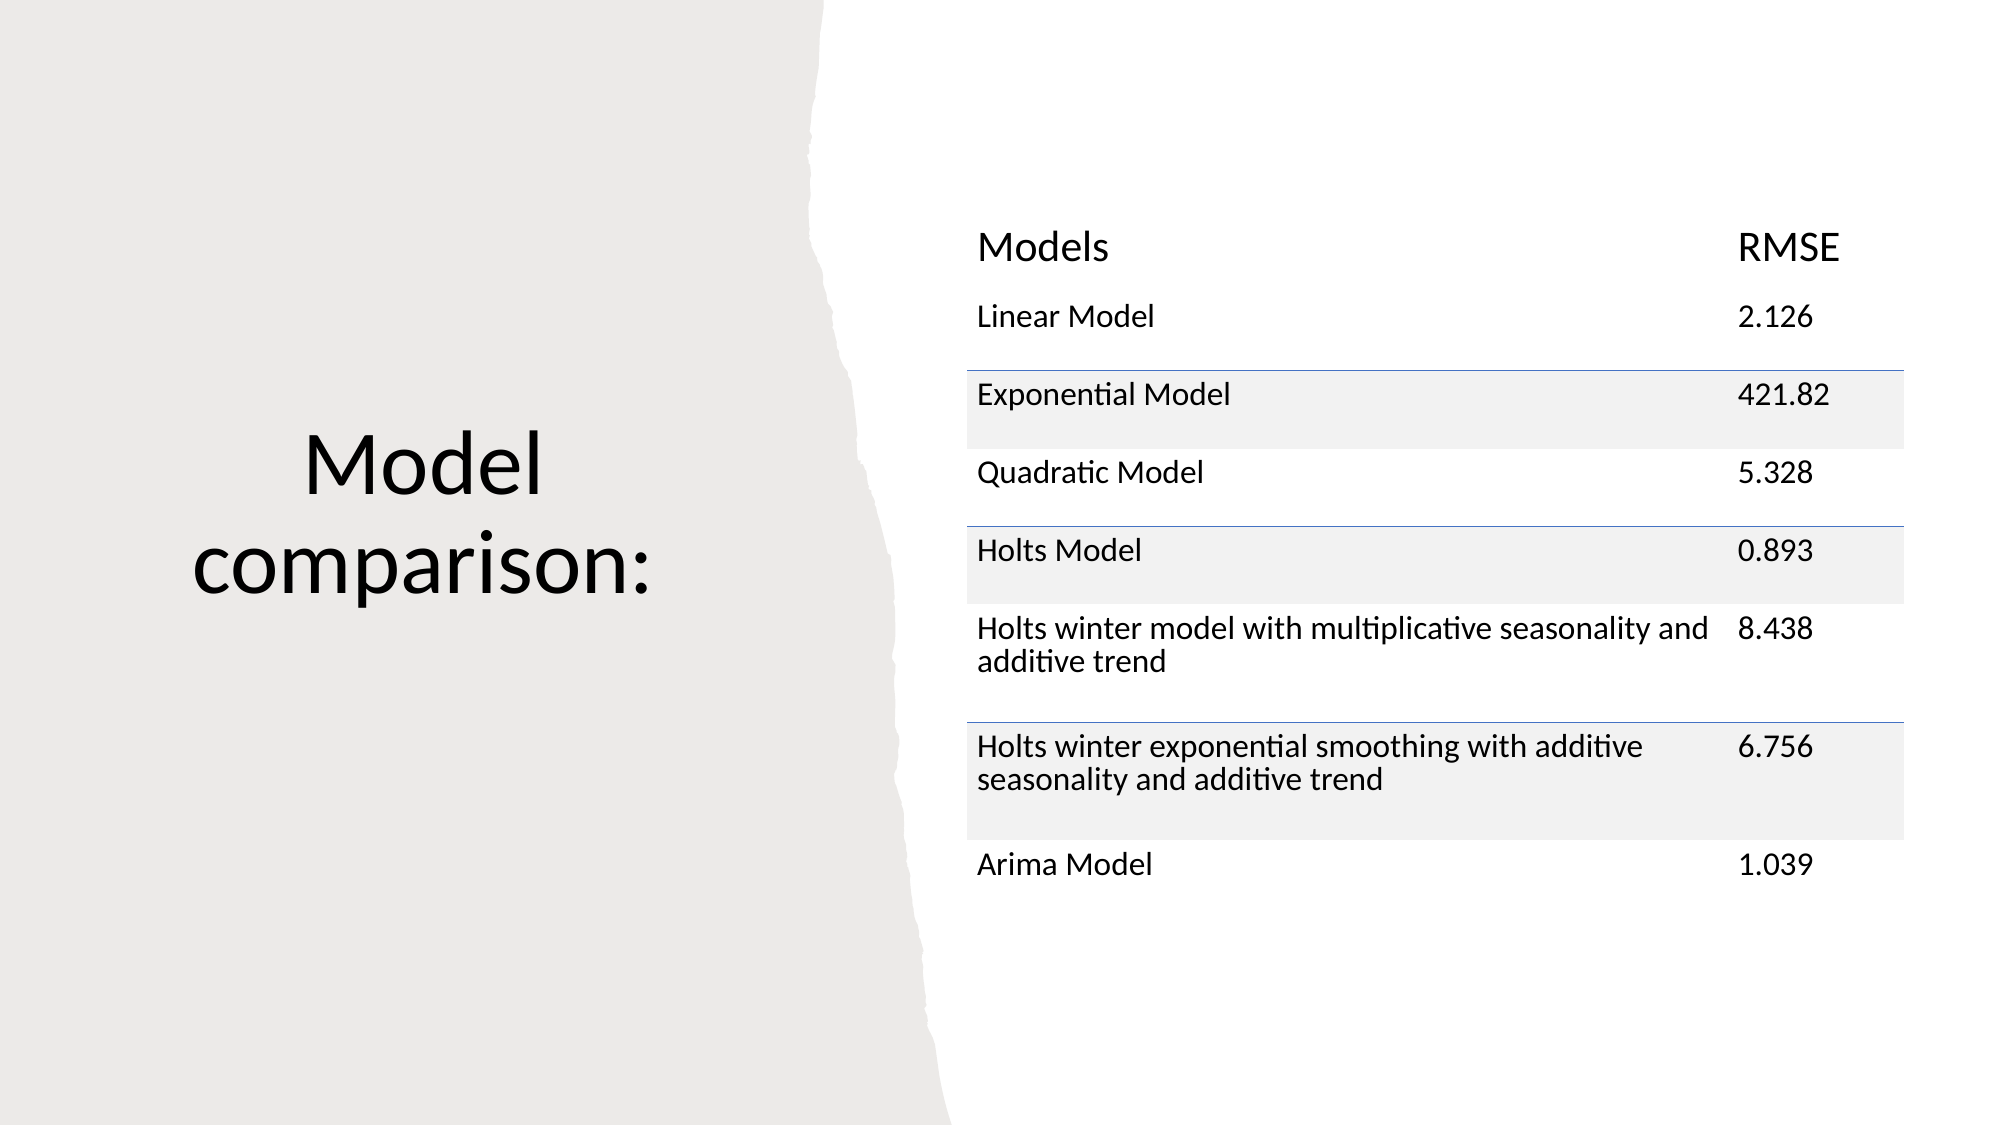

# Model comparison:
| Models | RMSE |
| --- | --- |
| Linear Model | 2.126 |
| Exponential Model | 421.82 |
| Quadratic Model | 5.328 |
| Holts Model | 0.893 |
| Holts winter model with multiplicative seasonality and additive trend | 8.438 |
| Holts winter exponential smoothing with additive seasonality and additive trend | 6.756 |
| Arima Model | 1.039 |